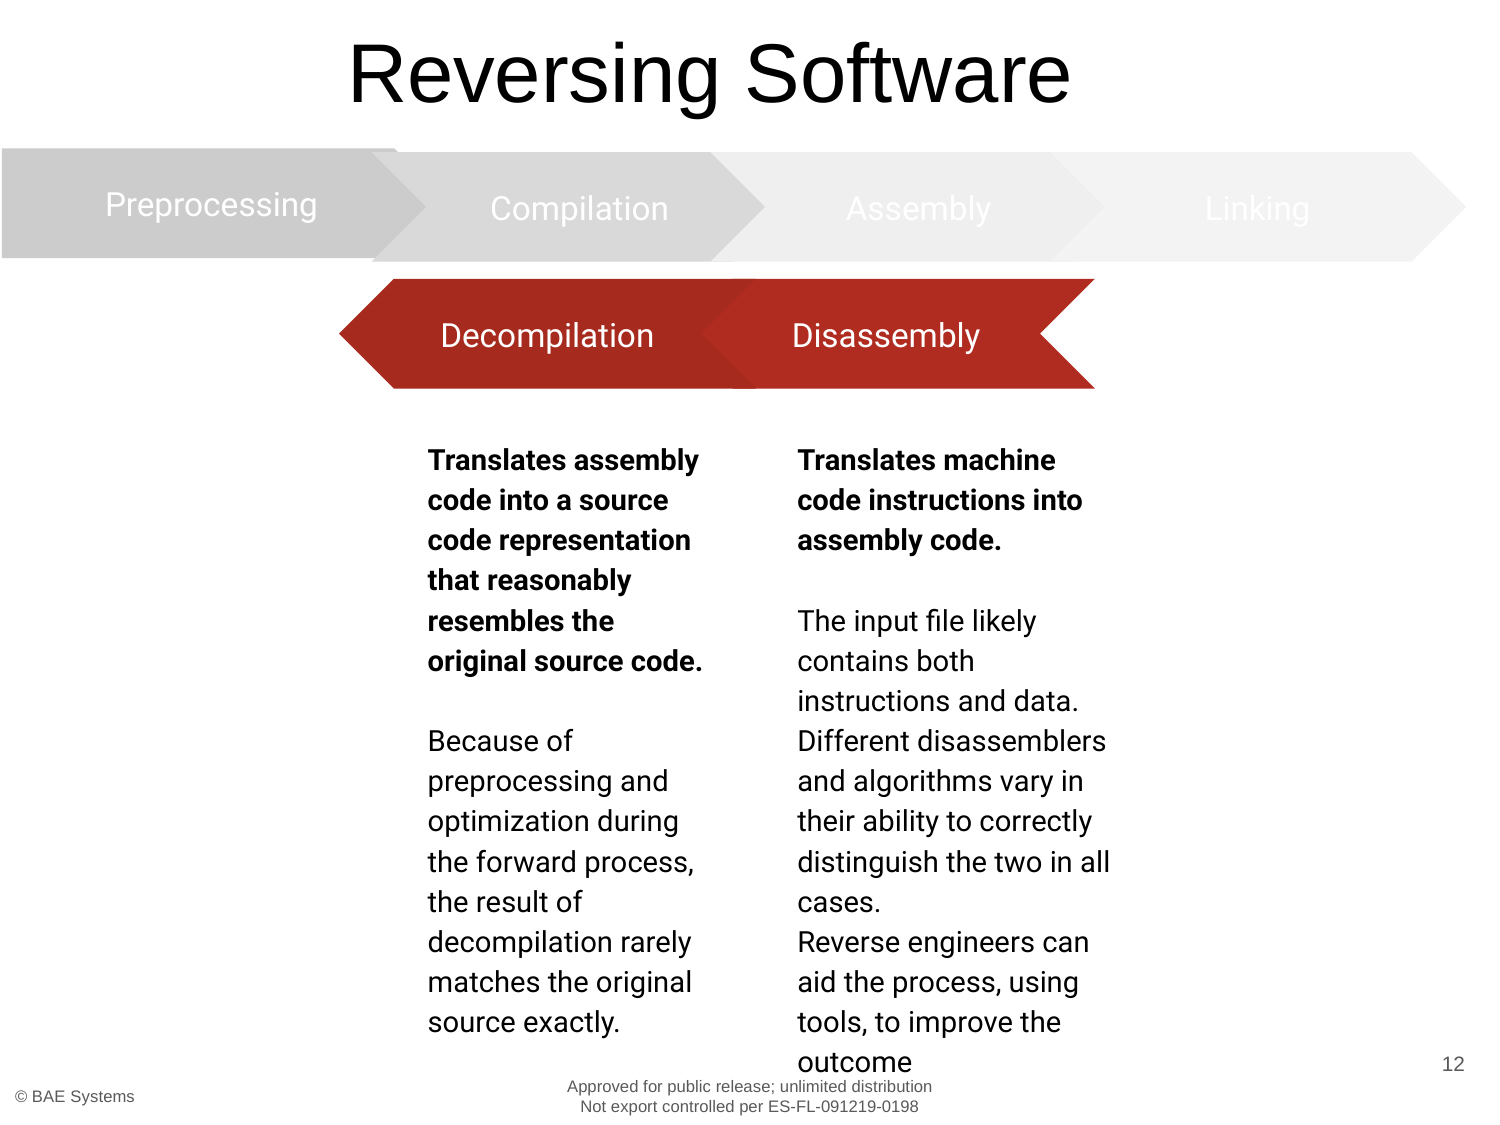

# Reversing Software
Preprocessing
Compilation
Assembly
Linking

Decompilation
Disassembly
Translates assembly code into a source code representation that reasonably resembles the original source code.

Because of preprocessing and optimization during the forward process, the result of decompilation rarely matches the original source exactly.
Translates machine code instructions into assembly code.

The input file likely contains both instructions and data.  Different disassemblers and algorithms vary in their ability to correctly distinguish the two in all cases.
Reverse engineers can aid the process, using tools, to improve the outcome
12